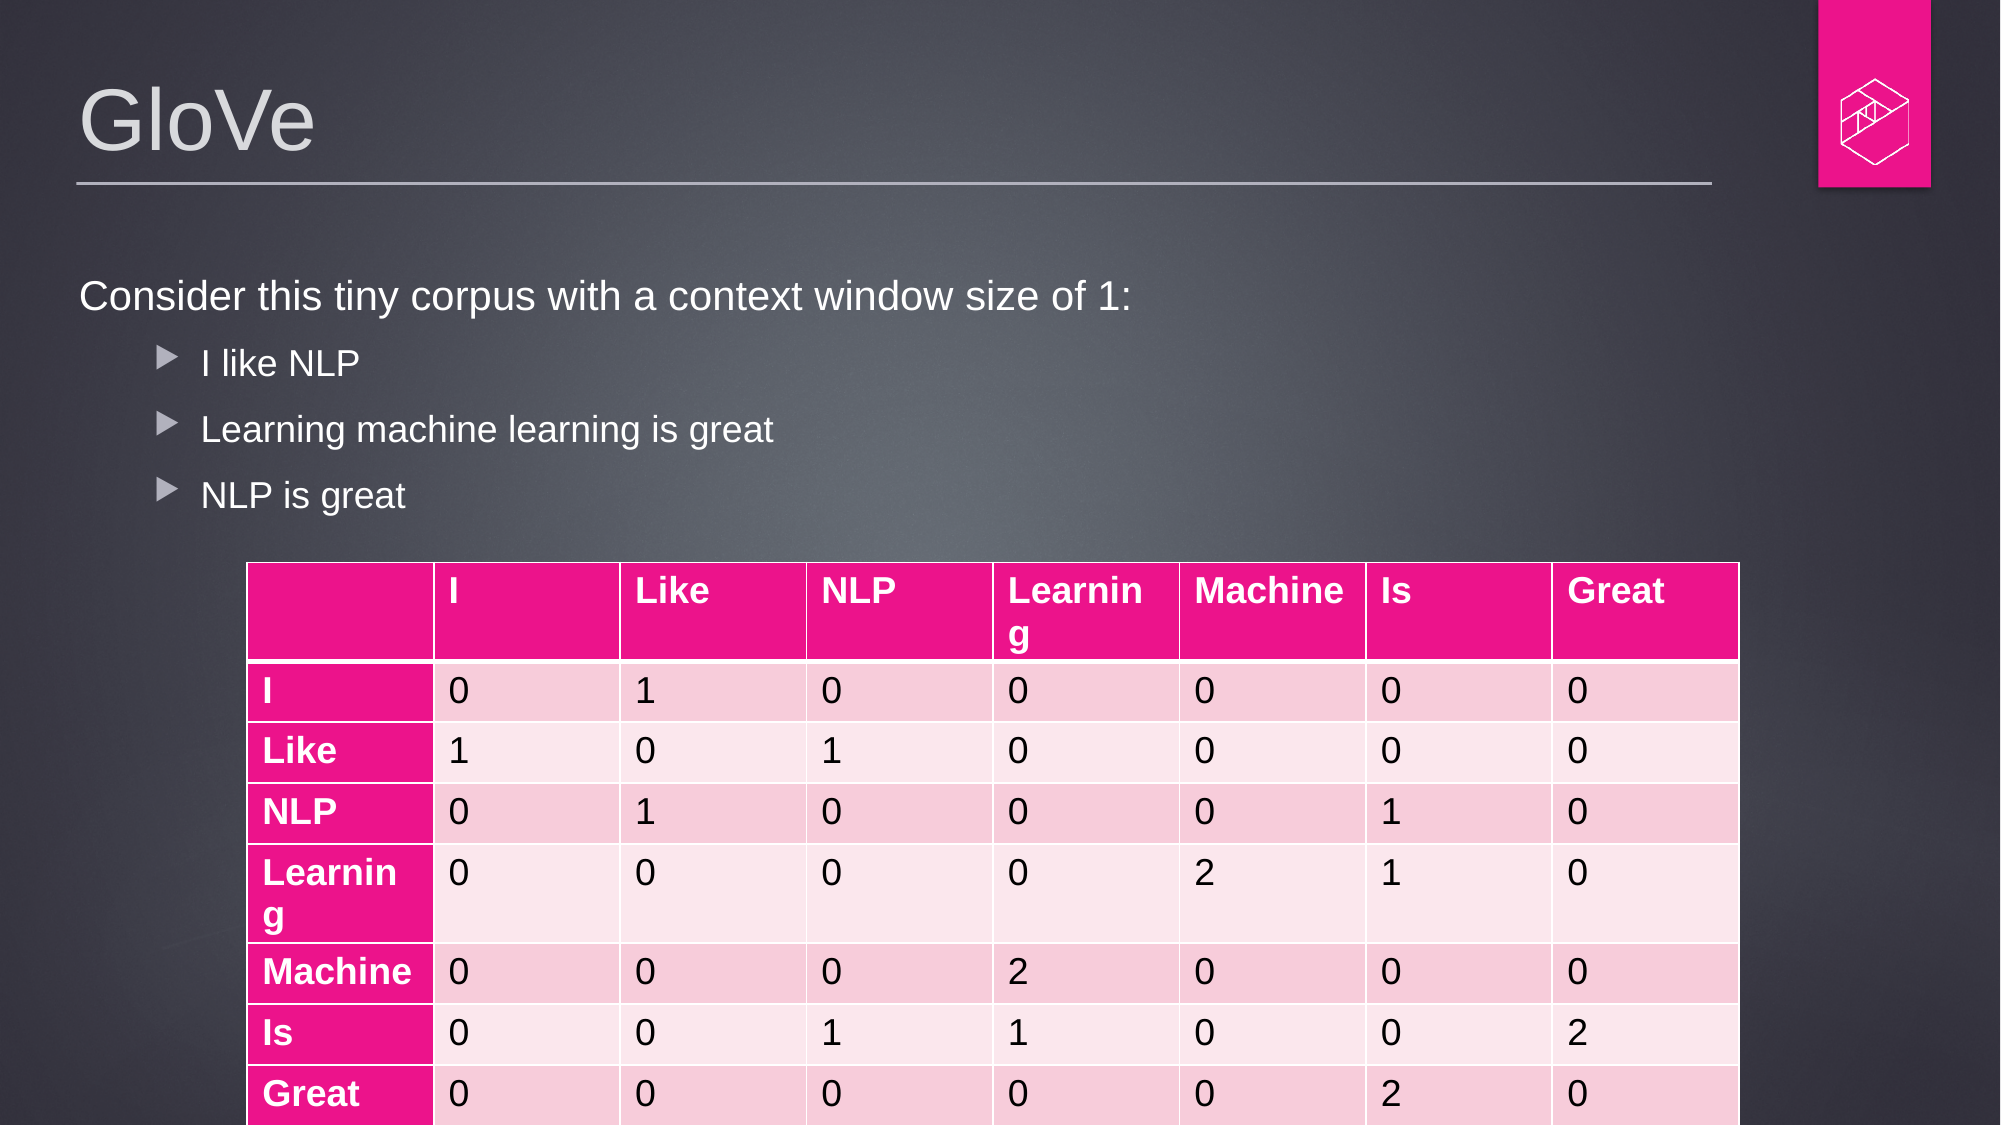

# GloVe
Consider this tiny corpus with a context window size of 1:
I like NLP
Learning machine learning is great
NLP is great

|  | I | Like | NLP | Learning | Machine | Is | Great |
| --- | --- | --- | --- | --- | --- | --- | --- |
| I | 0 | 1 | 0 | 0 | 0 | 0 | 0 |
| Like | 1 | 0 | 1 | 0 | 0 | 0 | 0 |
| NLP | 0 | 1 | 0 | 0 | 0 | 1 | 0 |
| Learning | 0 | 0 | 0 | 0 | 2 | 1 | 0 |
| Machine | 0 | 0 | 0 | 2 | 0 | 0 | 0 |
| Is | 0 | 0 | 1 | 1 | 0 | 0 | 2 |
| Great | 0 | 0 | 0 | 0 | 0 | 2 | 0 |